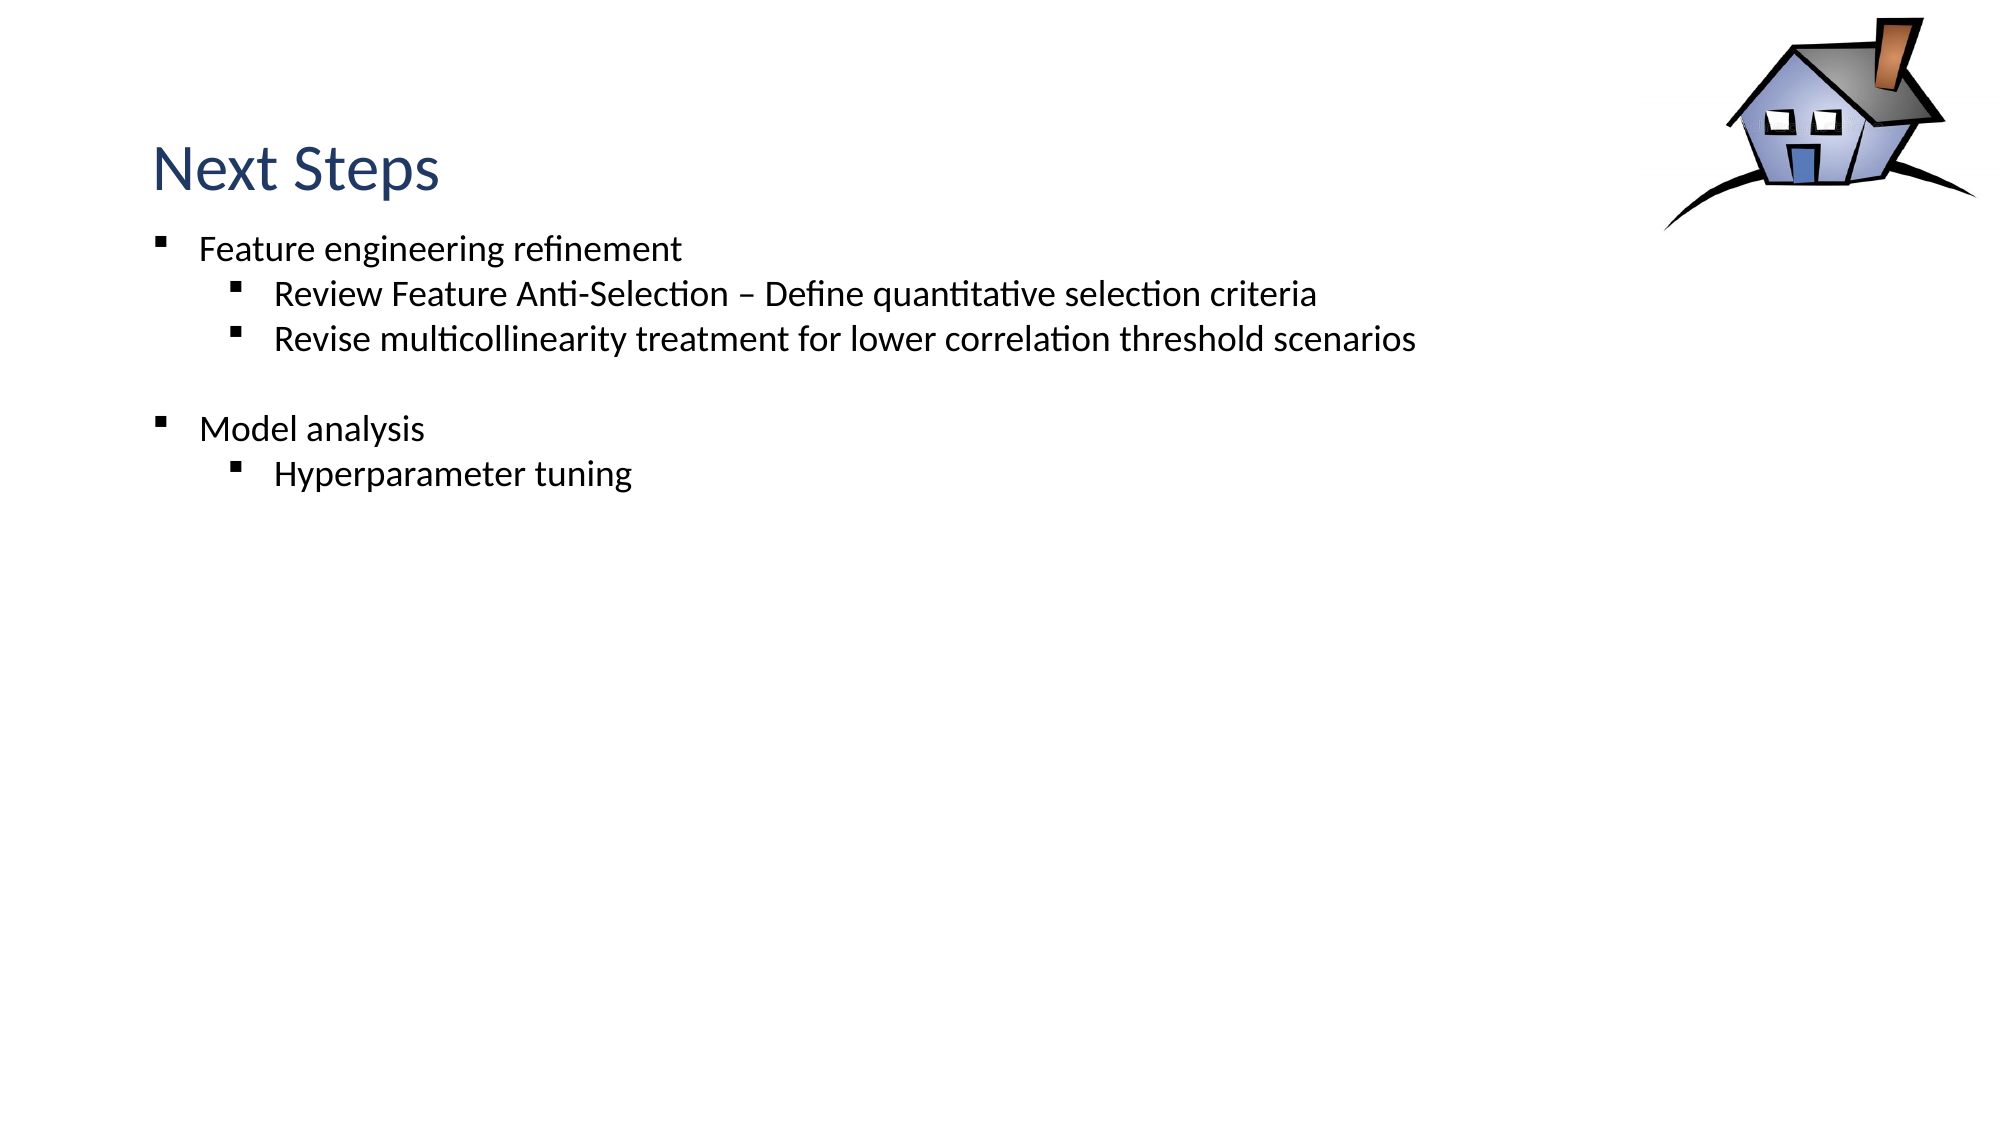

# Next Steps
Feature engineering refinement
Review Feature Anti-Selection – Define quantitative selection criteria
Revise multicollinearity treatment for lower correlation threshold scenarios

Model analysis
Hyperparameter tuning